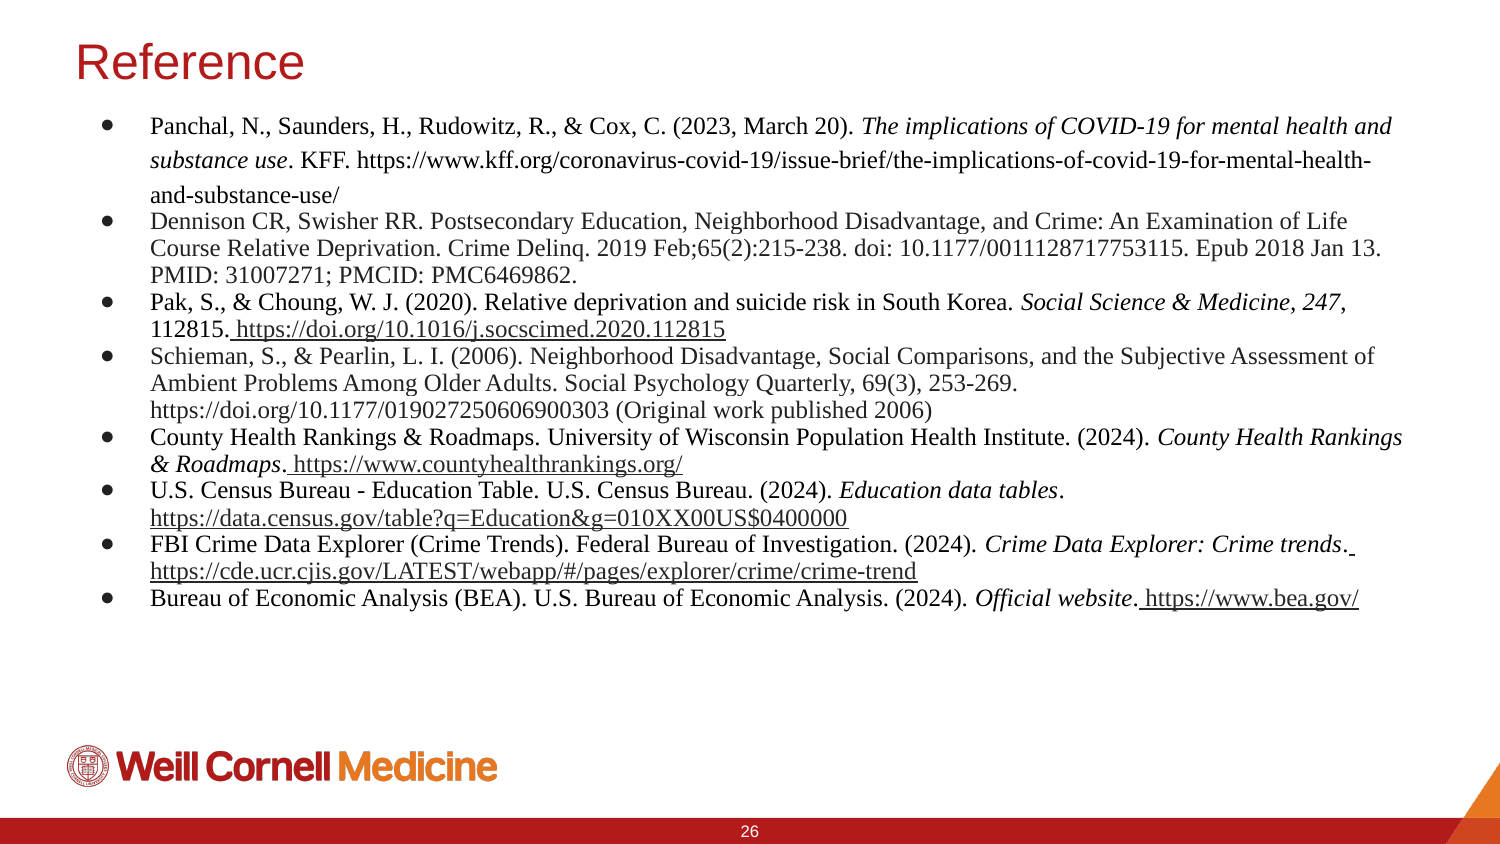

# Reference
Panchal, N., Saunders, H., Rudowitz, R., & Cox, C. (2023, March 20). The implications of COVID-19 for mental health and substance use. KFF. https://www.kff.org/coronavirus-covid-19/issue-brief/the-implications-of-covid-19-for-mental-health-and-substance-use/
Dennison CR, Swisher RR. Postsecondary Education, Neighborhood Disadvantage, and Crime: An Examination of Life Course Relative Deprivation. Crime Delinq. 2019 Feb;65(2):215-238. doi: 10.1177/0011128717753115. Epub 2018 Jan 13. PMID: 31007271; PMCID: PMC6469862.
Pak, S., & Choung, W. J. (2020). Relative deprivation and suicide risk in South Korea. Social Science & Medicine, 247, 112815. https://doi.org/10.1016/j.socscimed.2020.112815
Schieman, S., & Pearlin, L. I. (2006). Neighborhood Disadvantage, Social Comparisons, and the Subjective Assessment of Ambient Problems Among Older Adults. Social Psychology Quarterly, 69(3), 253-269. https://doi.org/10.1177/019027250606900303 (Original work published 2006)
County Health Rankings & Roadmaps. University of Wisconsin Population Health Institute. (2024). County Health Rankings & Roadmaps. https://www.countyhealthrankings.org/
U.S. Census Bureau - Education Table. U.S. Census Bureau. (2024). Education data tables. https://data.census.gov/table?q=Education&g=010XX00US$0400000
FBI Crime Data Explorer (Crime Trends). Federal Bureau of Investigation. (2024). Crime Data Explorer: Crime trends. https://cde.ucr.cjis.gov/LATEST/webapp/#/pages/explorer/crime/crime-trend
Bureau of Economic Analysis (BEA). U.S. Bureau of Economic Analysis. (2024). Official website. https://www.bea.gov/